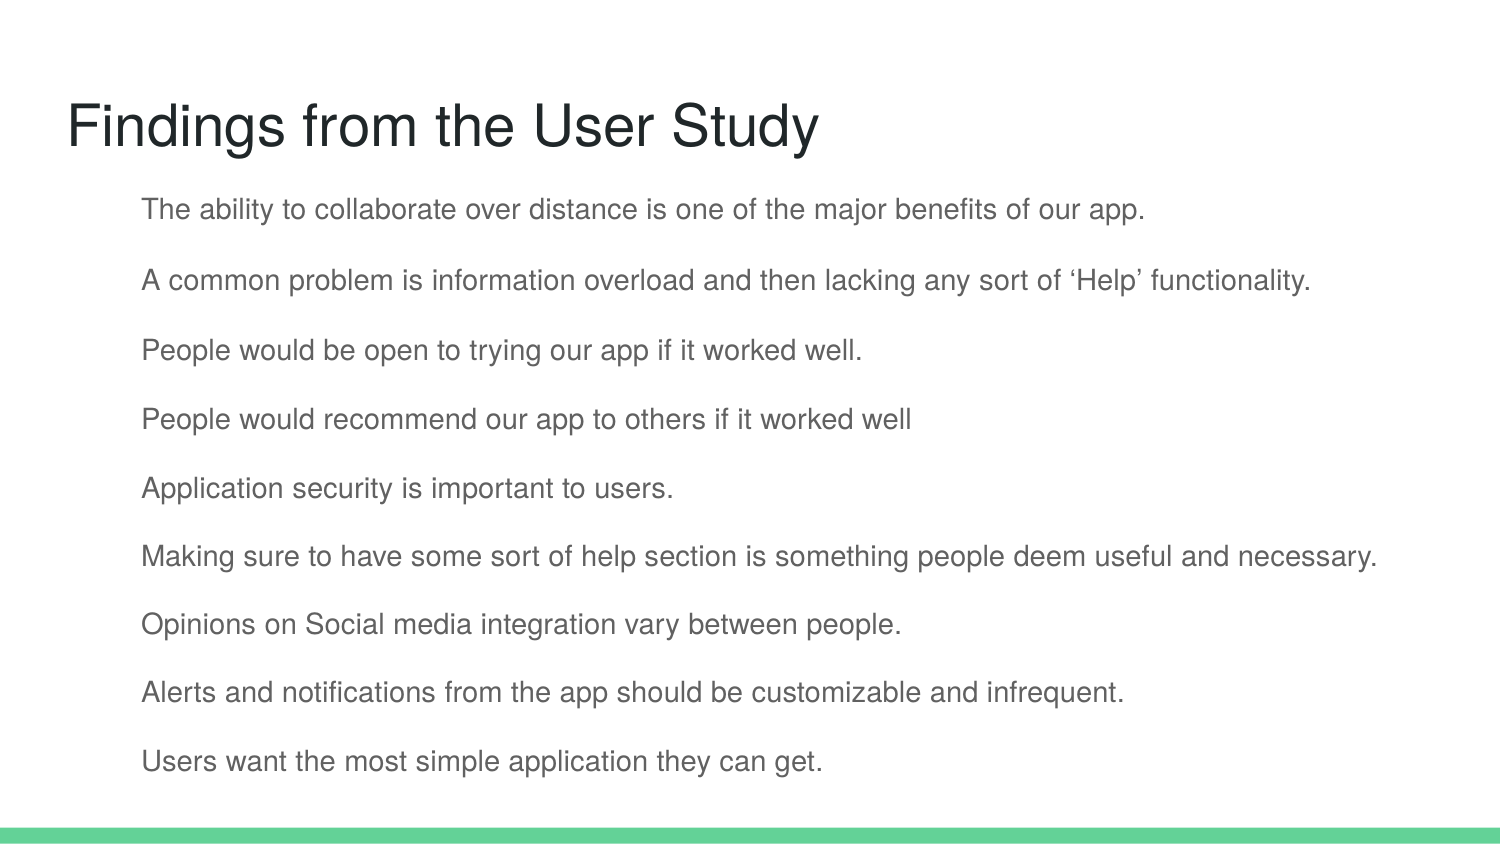

# Findings from the User Study
The ability to collaborate over distance is one of the major benefits of our app.

A common problem is information overload and then lacking any sort of ‘Help’ functionality.

People would be open to trying our app if it worked well.

People would recommend our app to others if it worked well
Application security is important to users.
Making sure to have some sort of help section is something people deem useful and necessary.
Opinions on Social media integration vary between people.
Alerts and notifications from the app should be customizable and infrequent.
Users want the most simple application they can get.